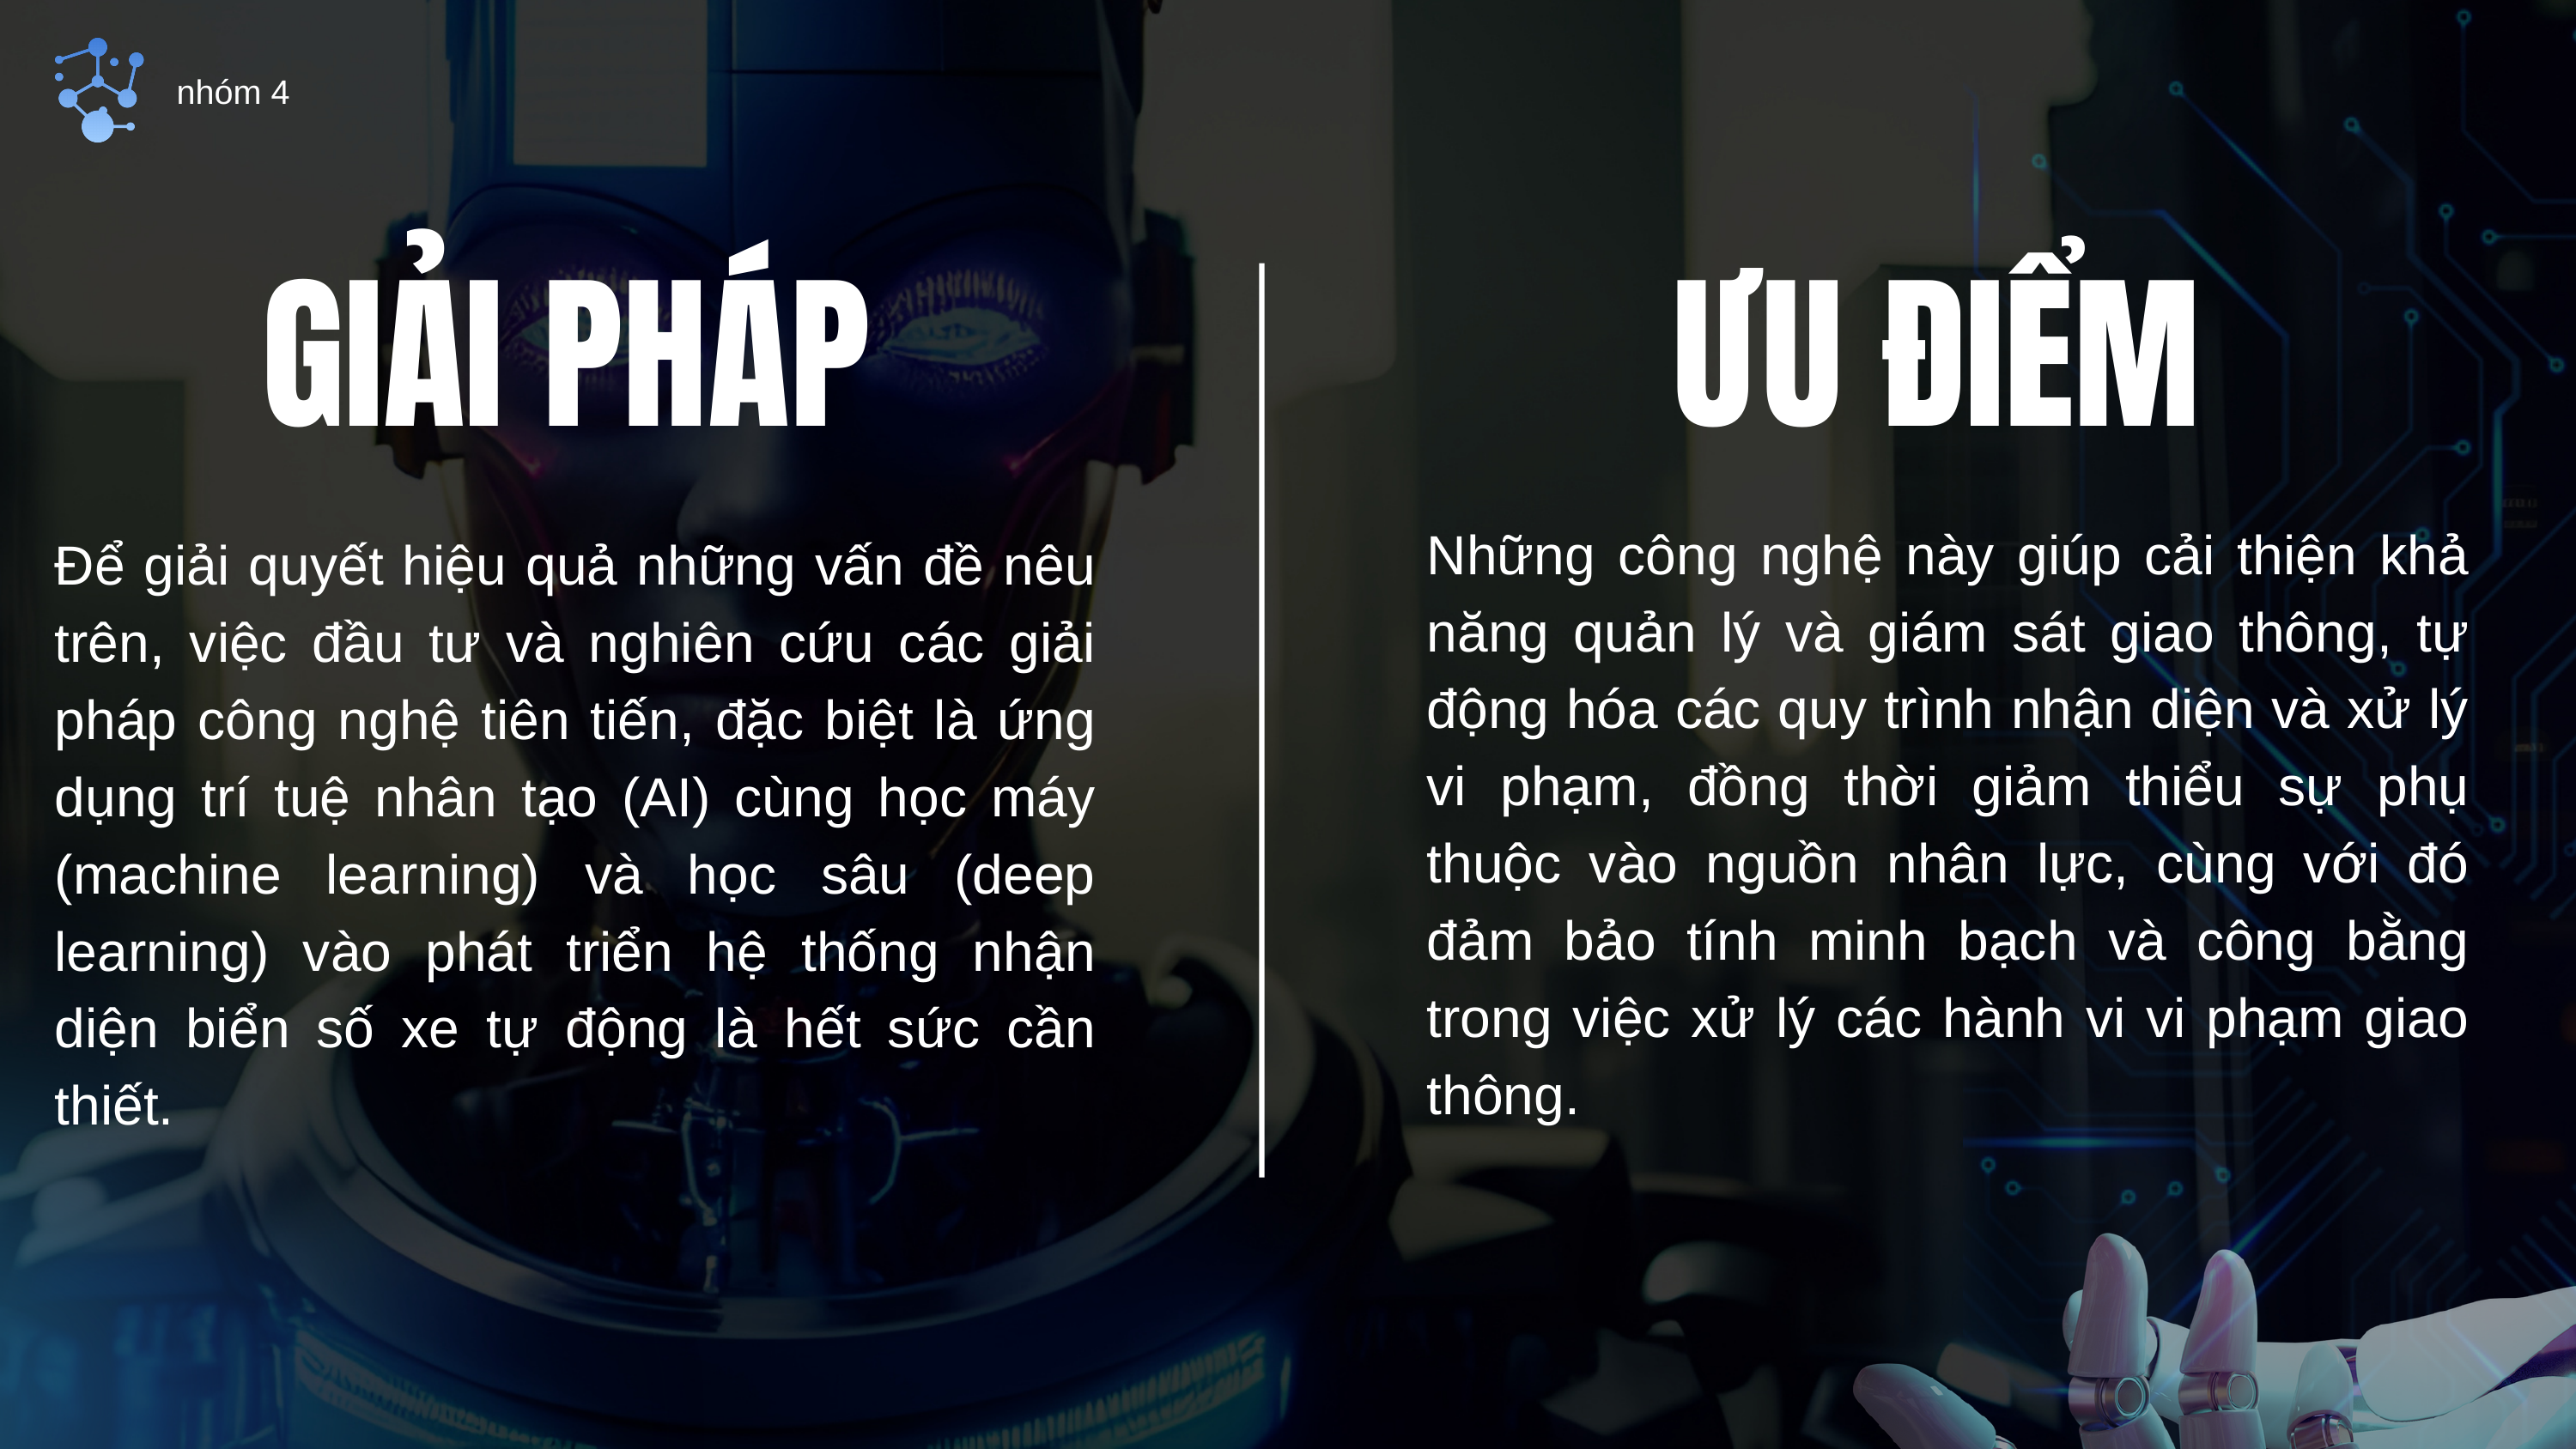

nhóm 4

GIẢI PHÁP
ƯU ĐIỂM
Những công nghệ này giúp cải thiện khả năng quản lý và giám sát giao thông, tự động hóa các quy trình nhận diện và xử lý vi phạm, đồng thời giảm thiểu sự phụ thuộc vào nguồn nhân lực, cùng với đó đảm bảo tính minh bạch và công bằng trong việc xử lý các hành vi vi phạm giao thông.
Để giải quyết hiệu quả những vấn đề nêu trên, việc đầu tư và nghiên cứu các giải pháp công nghệ tiên tiến, đặc biệt là ứng dụng trí tuệ nhân tạo (AI) cùng học máy (machine learning) và học sâu (deep learning) vào phát triển hệ thống nhận diện biển số xe tự động là hết sức cần thiết.